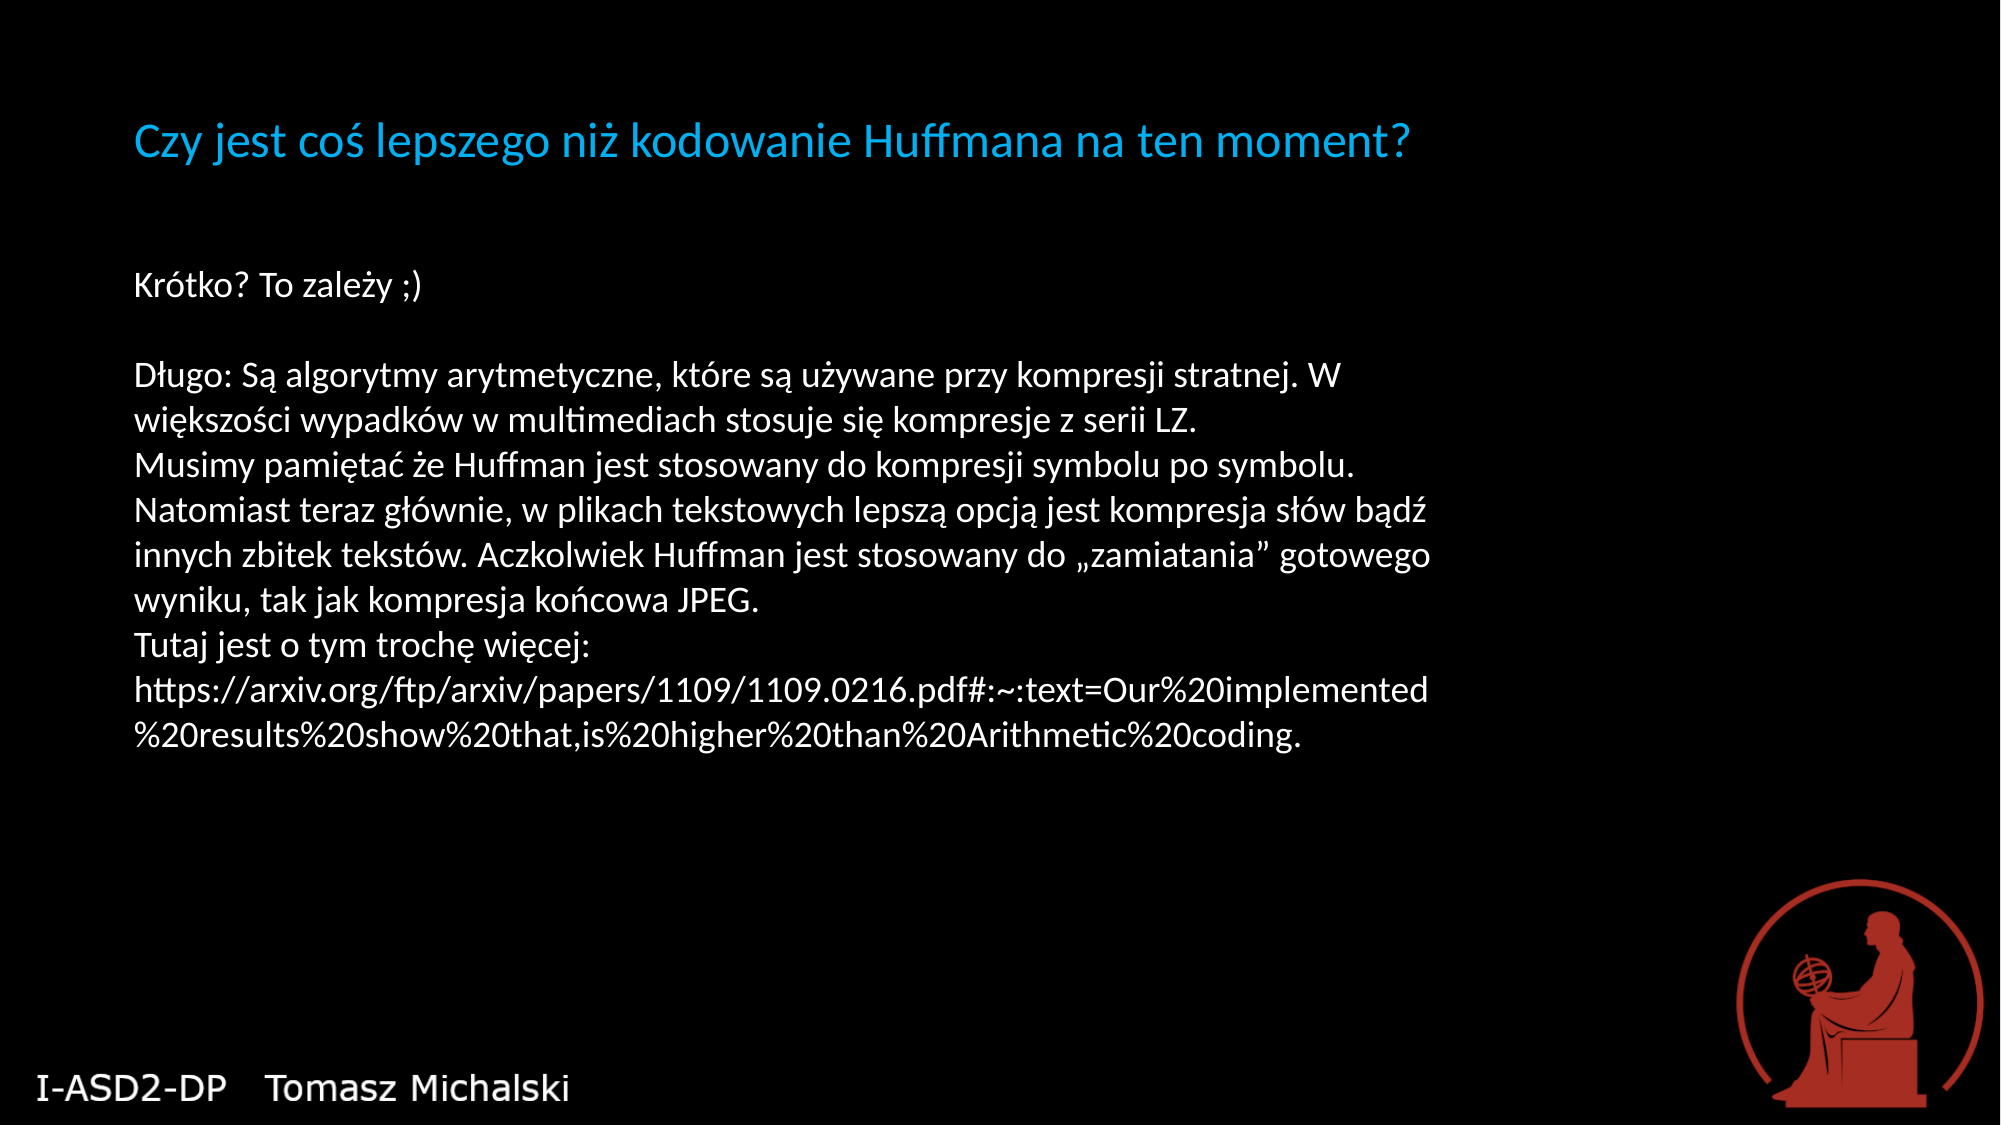

Czy jest coś lepszego niż kodowanie Huffmana na ten moment?
Krótko? To zależy ;)

Długo: Są algorytmy arytmetyczne, które są używane przy kompresji stratnej. W większości wypadków w multimediach stosuje się kompresje z serii LZ.
Musimy pamiętać że Huffman jest stosowany do kompresji symbolu po symbolu. Natomiast teraz głównie, w plikach tekstowych lepszą opcją jest kompresja słów bądź innych zbitek tekstów. Aczkolwiek Huffman jest stosowany do „zamiatania” gotowego wyniku, tak jak kompresja końcowa JPEG.
Tutaj jest o tym trochę więcej:
https://arxiv.org/ftp/arxiv/papers/1109/1109.0216.pdf#:~:text=Our%20implemented%20results%20show%20that,is%20higher%20than%20Arithmetic%20coding.